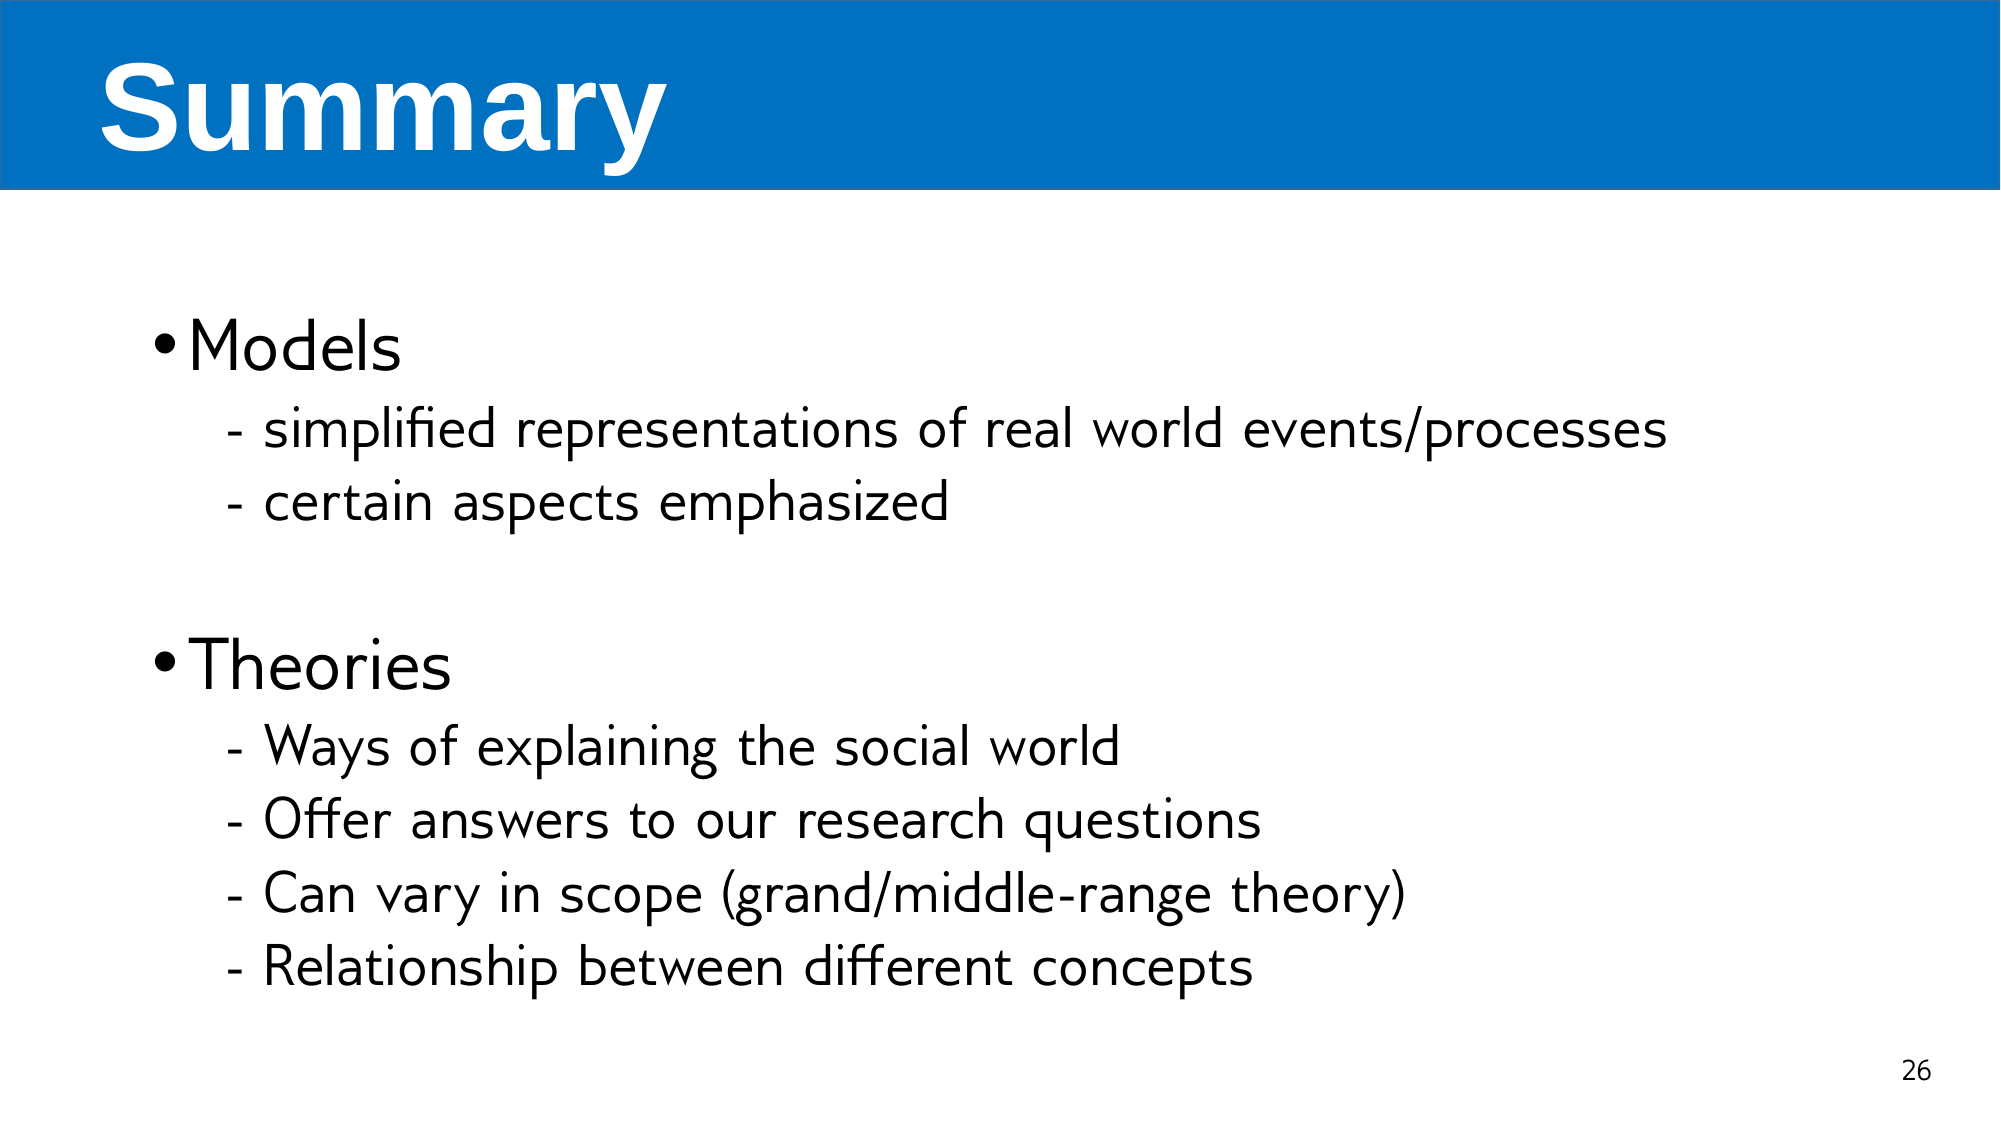

# Summary
Models
- simplified representations of real world events/processes
- certain aspects emphasized

Theories
- Ways of explaining the social world
- Offer answers to our research questions
- Can vary in scope (grand/middle-range theory)
- Relationship between different concepts

26